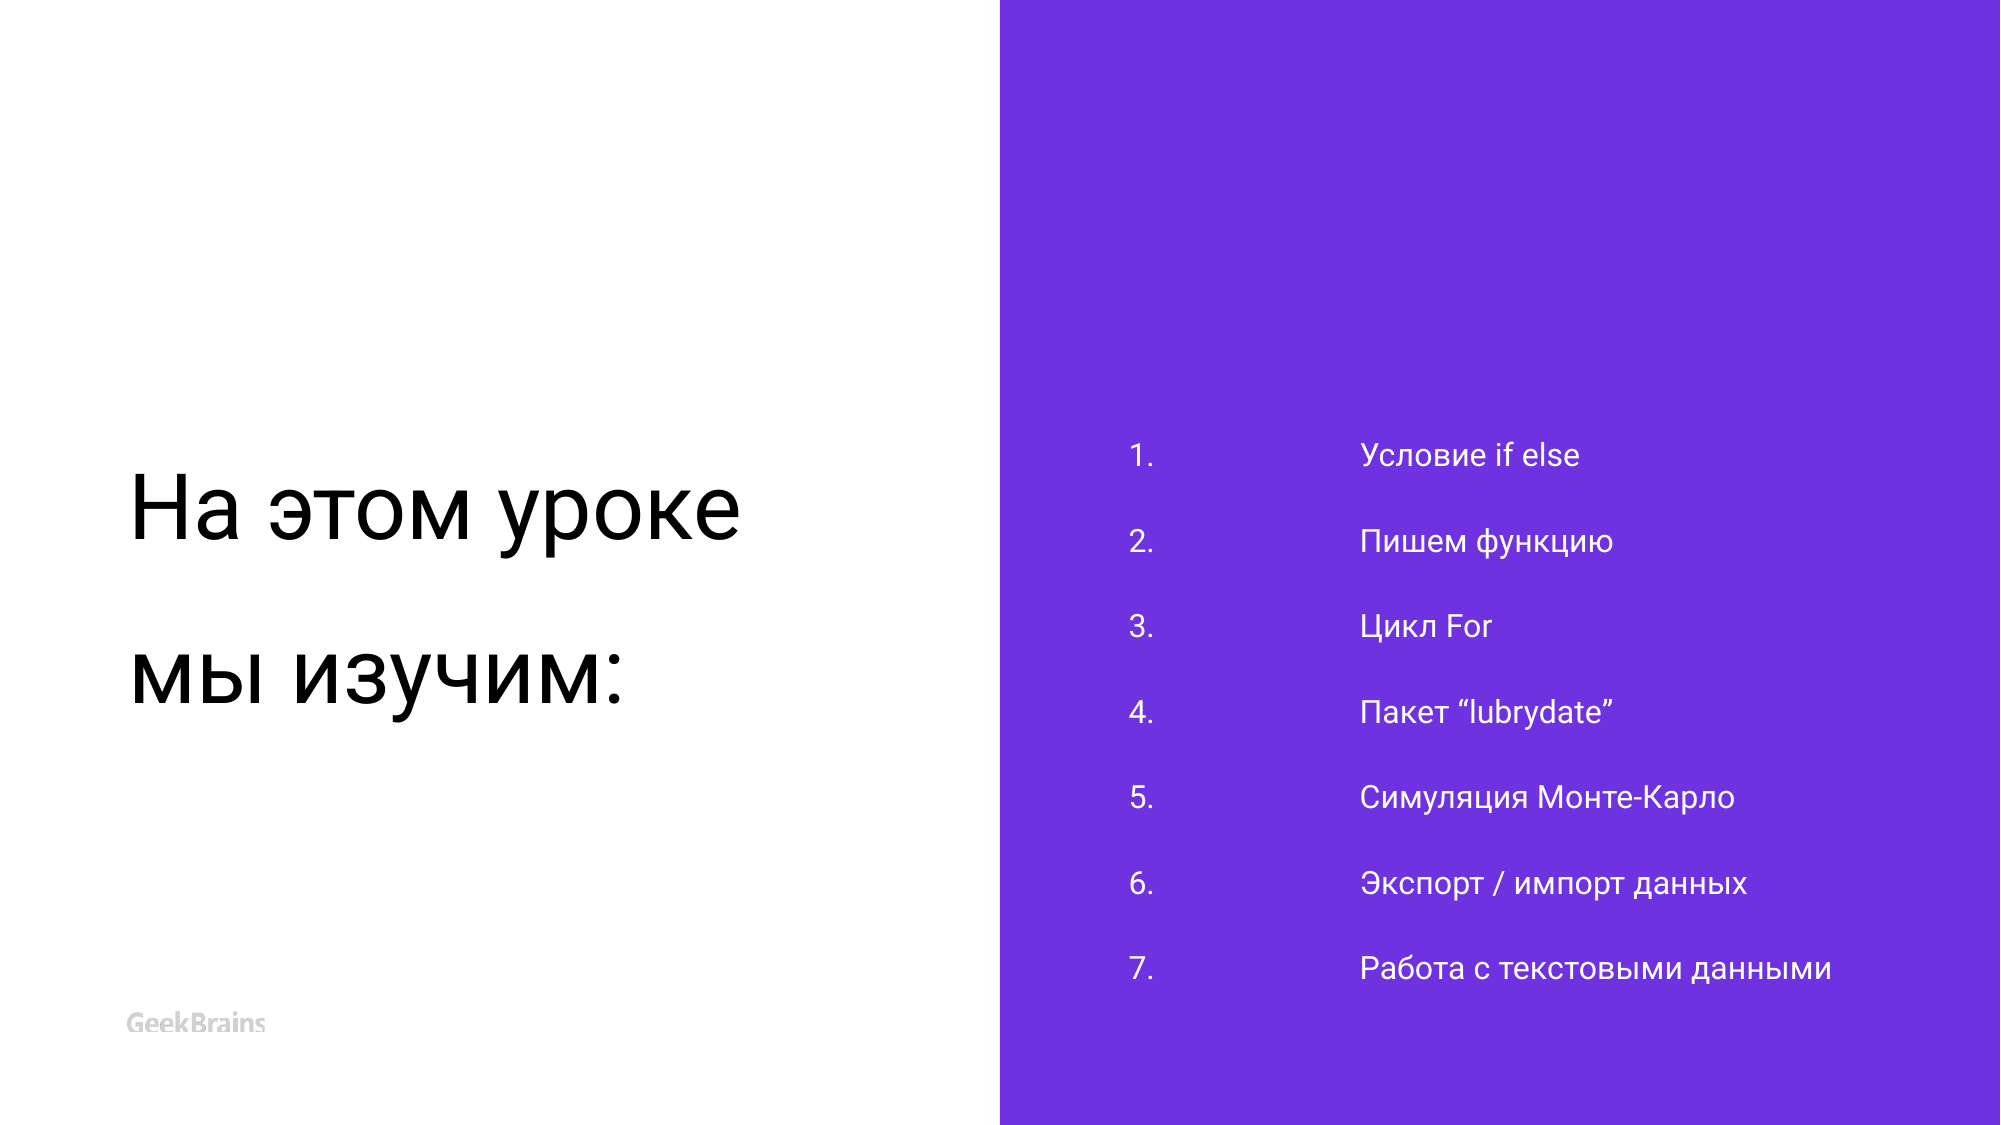

# На этом уроке мы изучим:

Условие if else
Пишем функцию
Цикл For
Пакет “lubrydate”
Симуляция Монте-Карло
Экспорт / импорт данных
Работа с текстовыми данными